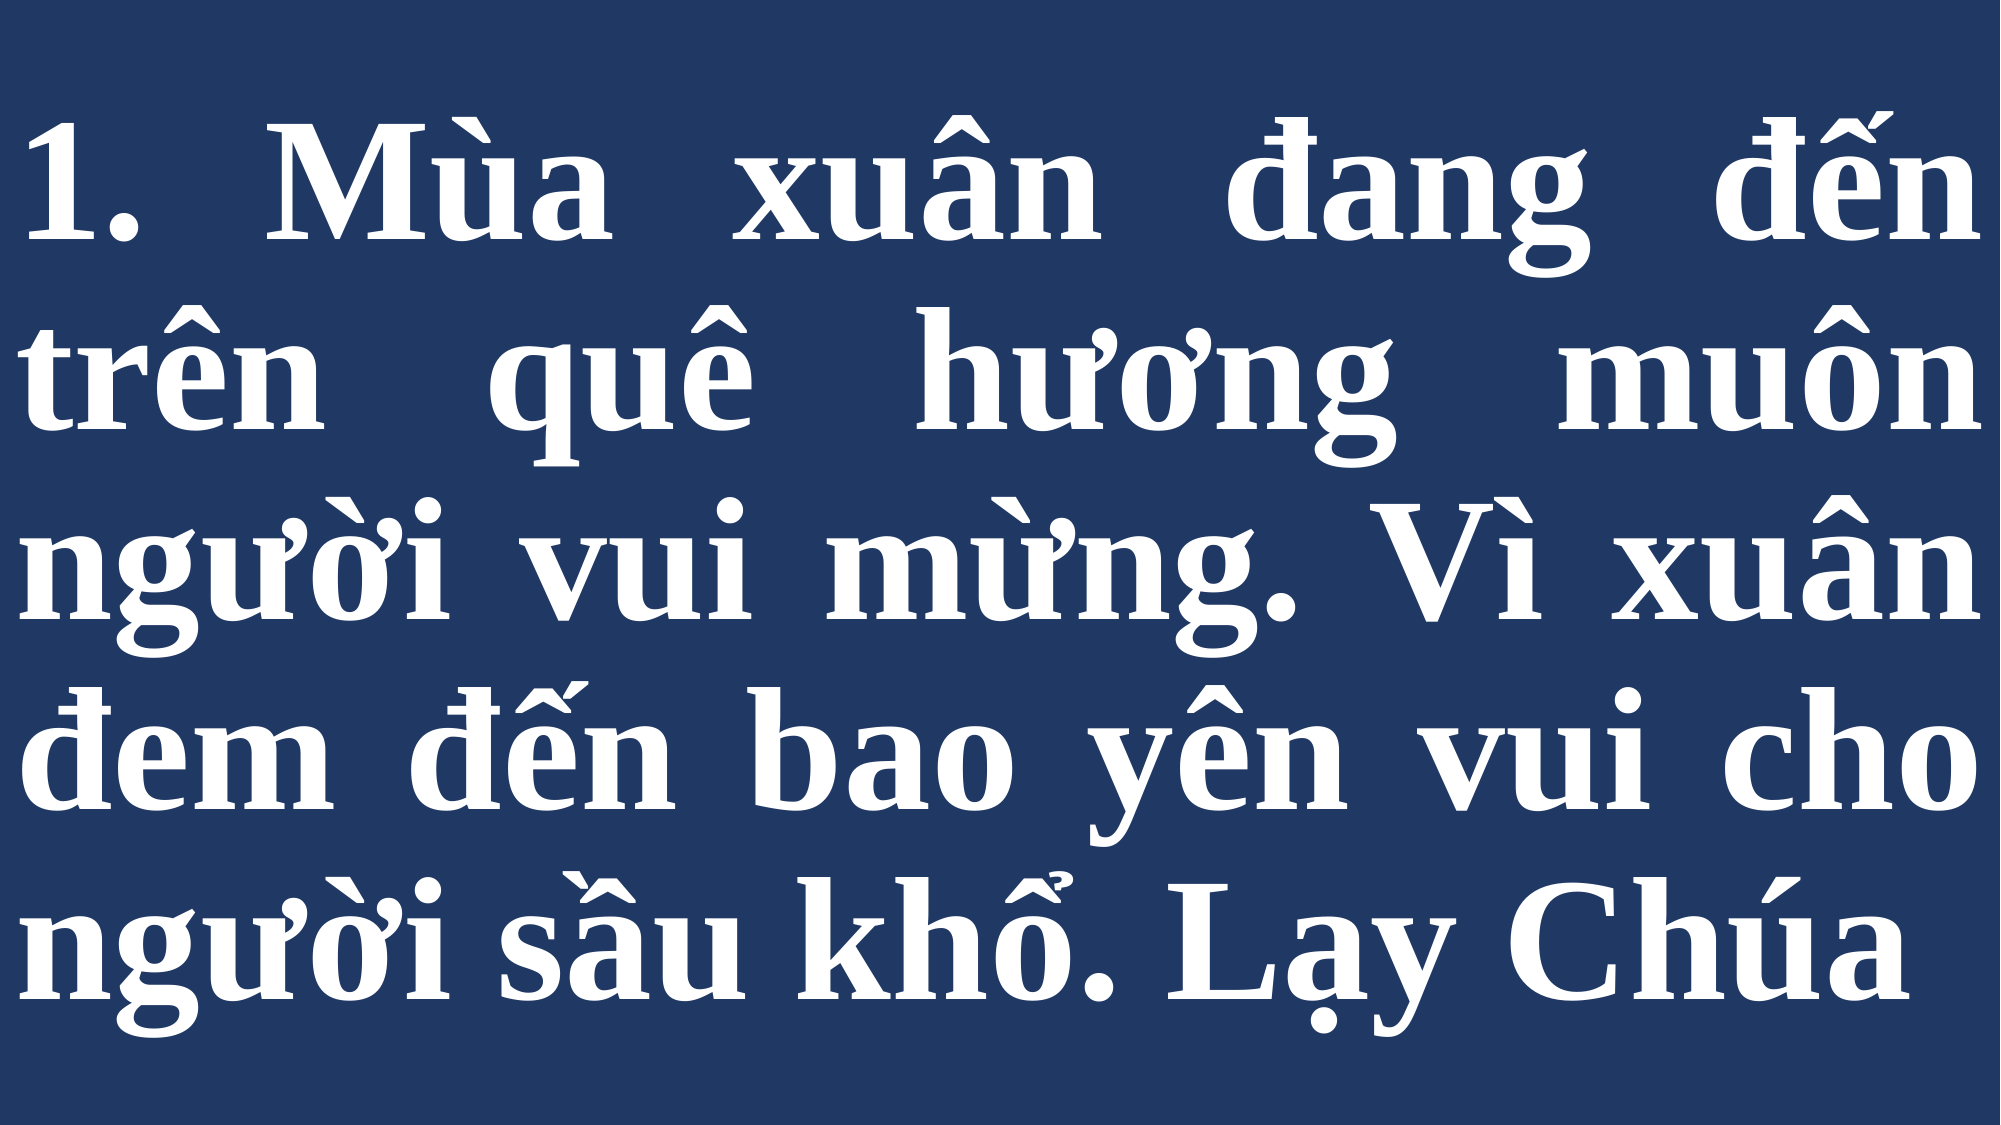

# 1. Mùa xuân đang đến trên quê hương muôn người vui mừng. Vì xuân đem đến bao yên vui cho người sầu khổ. Lạy Chúa